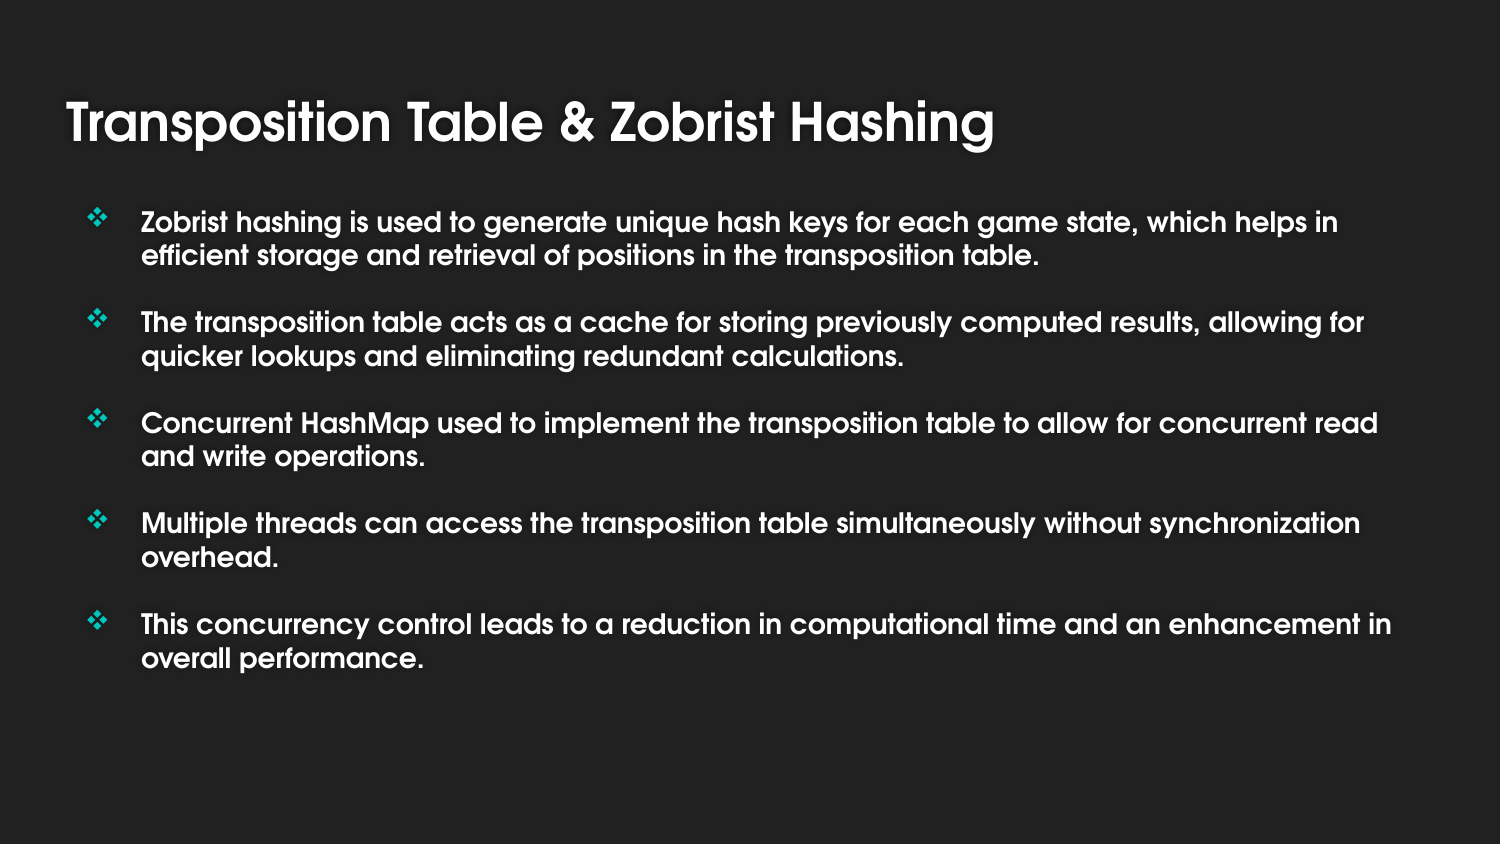

# Transposition Table & Zobrist Hashing
Zobrist hashing is used to generate unique hash keys for each game state, which helps in efficient storage and retrieval of positions in the transposition table.

The transposition table acts as a cache for storing previously computed results, allowing for quicker lookups and eliminating redundant calculations.

Concurrent HashMap used to implement the transposition table to allow for concurrent read and write operations.

Multiple threads can access the transposition table simultaneously without synchronization overhead.

This concurrency control leads to a reduction in computational time and an enhancement in overall performance.